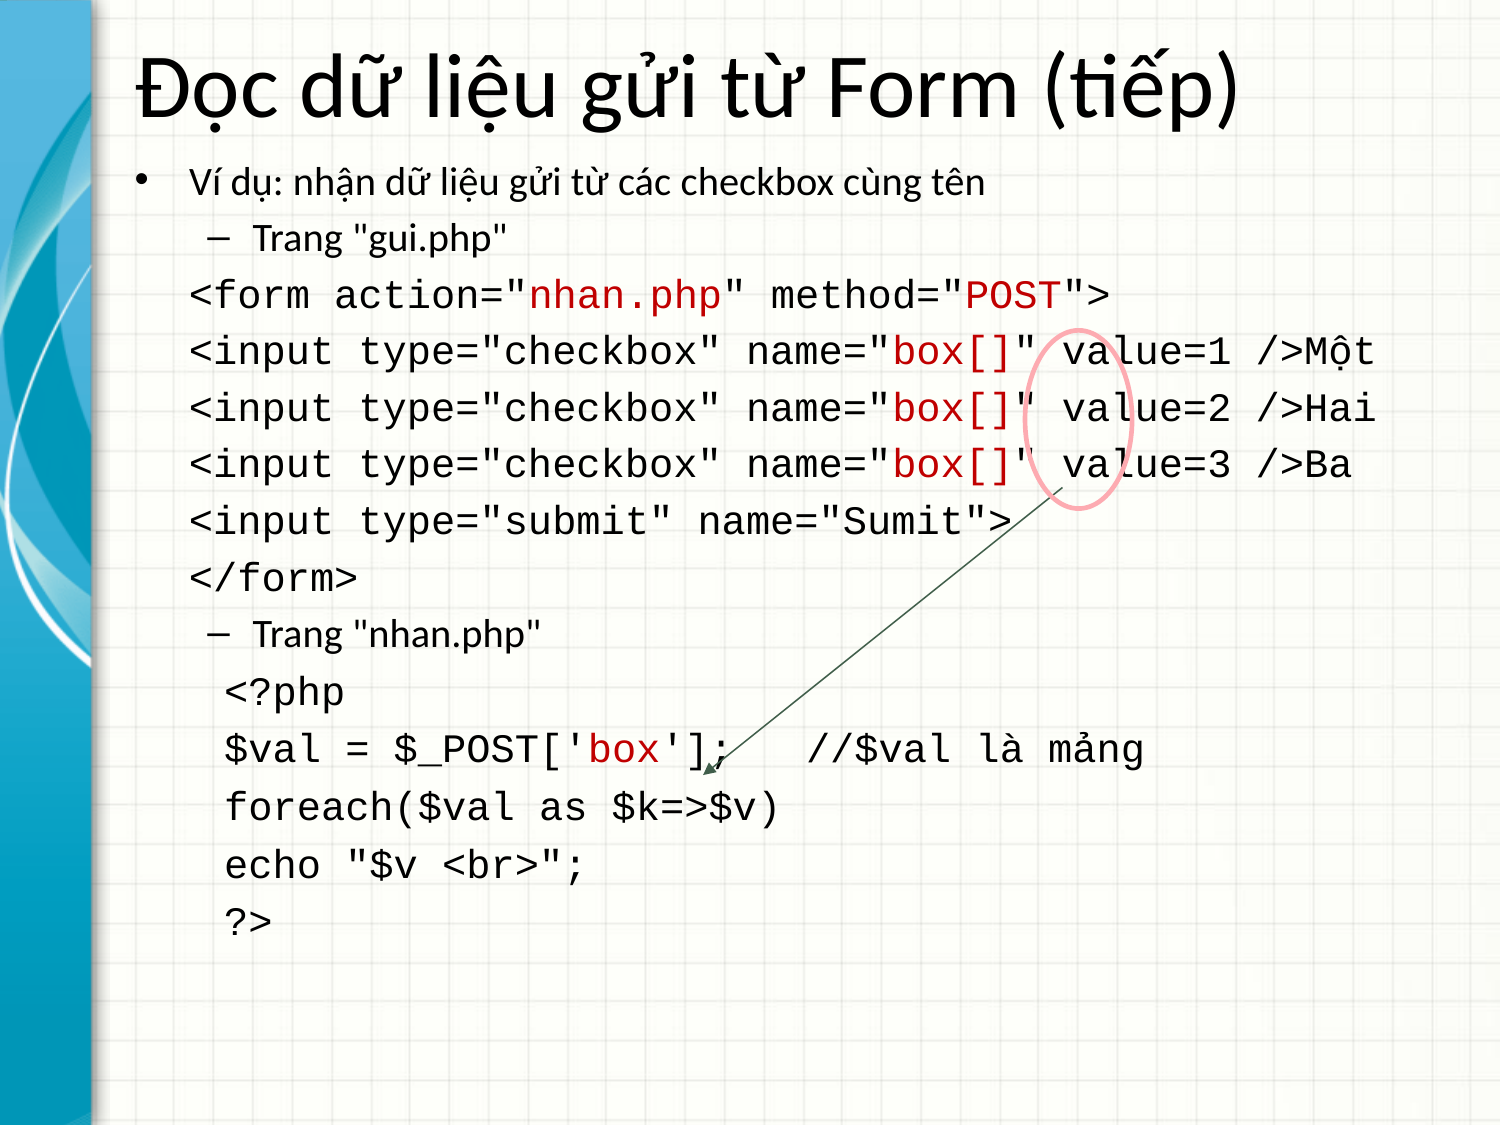

# Đọc dữ liệu gửi từ Form (tiếp)
Ví dụ: nhận dữ liệu gửi từ các checkbox cùng tên
Trang "gui.php"
<form action="nhan.php" method="POST">
	<input type="checkbox" name="box[]" value=1 />Một
	<input type="checkbox" name="box[]" value=2 />Hai
	<input type="checkbox" name="box[]" value=3 />Ba
	<input type="submit" name="Sumit">
</form>
Trang "nhan.php"
<?php
	$val = $_POST['box']; 	//$val là mảng
	foreach($val as $k=>$v)
		echo "$v <br>";
?>